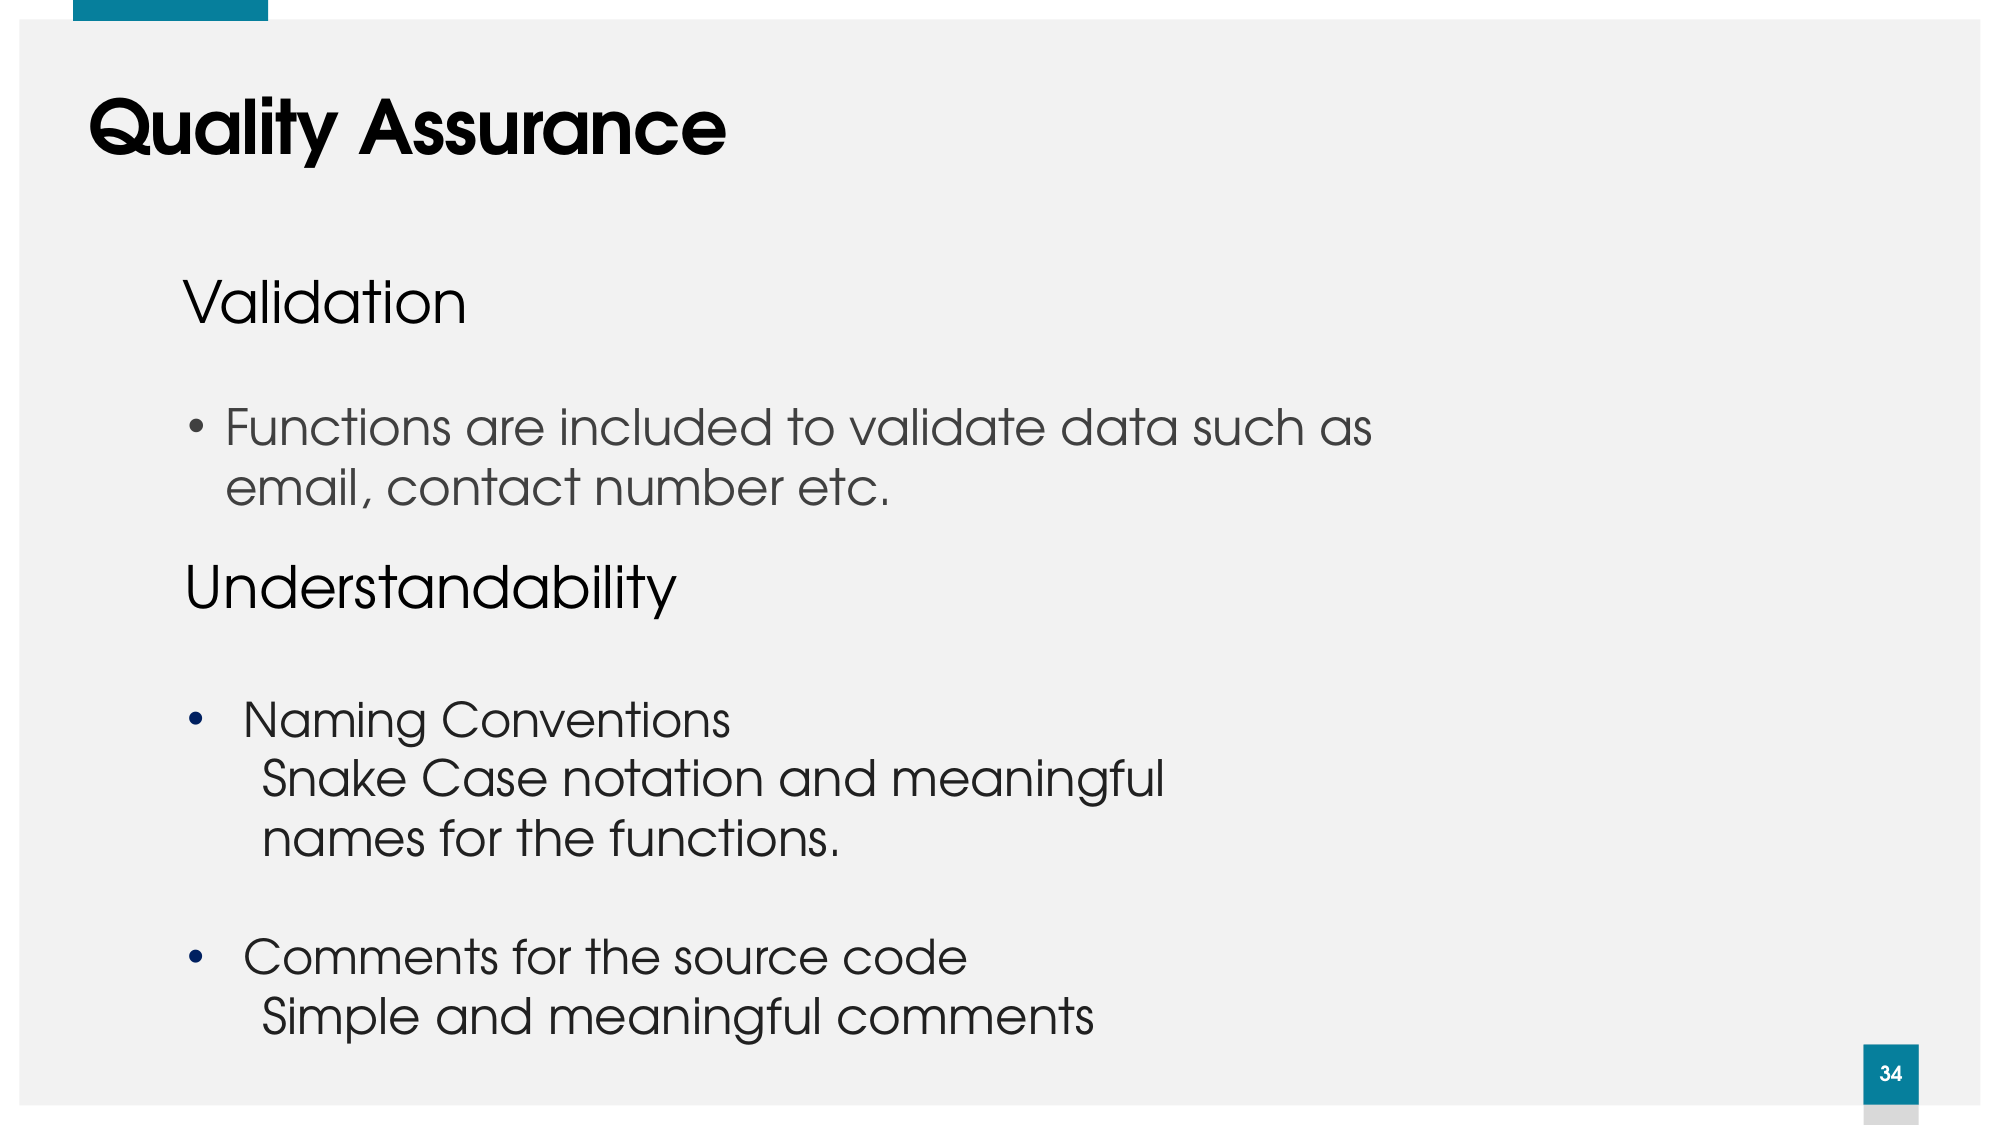

# Quality Assurance
Validation
Functions are included to validate data such as email, contact number etc.
Understandability
Naming Conventions
Snake Case notation and meaningful names for the functions.

Comments for the source code
Simple and meaningful comments